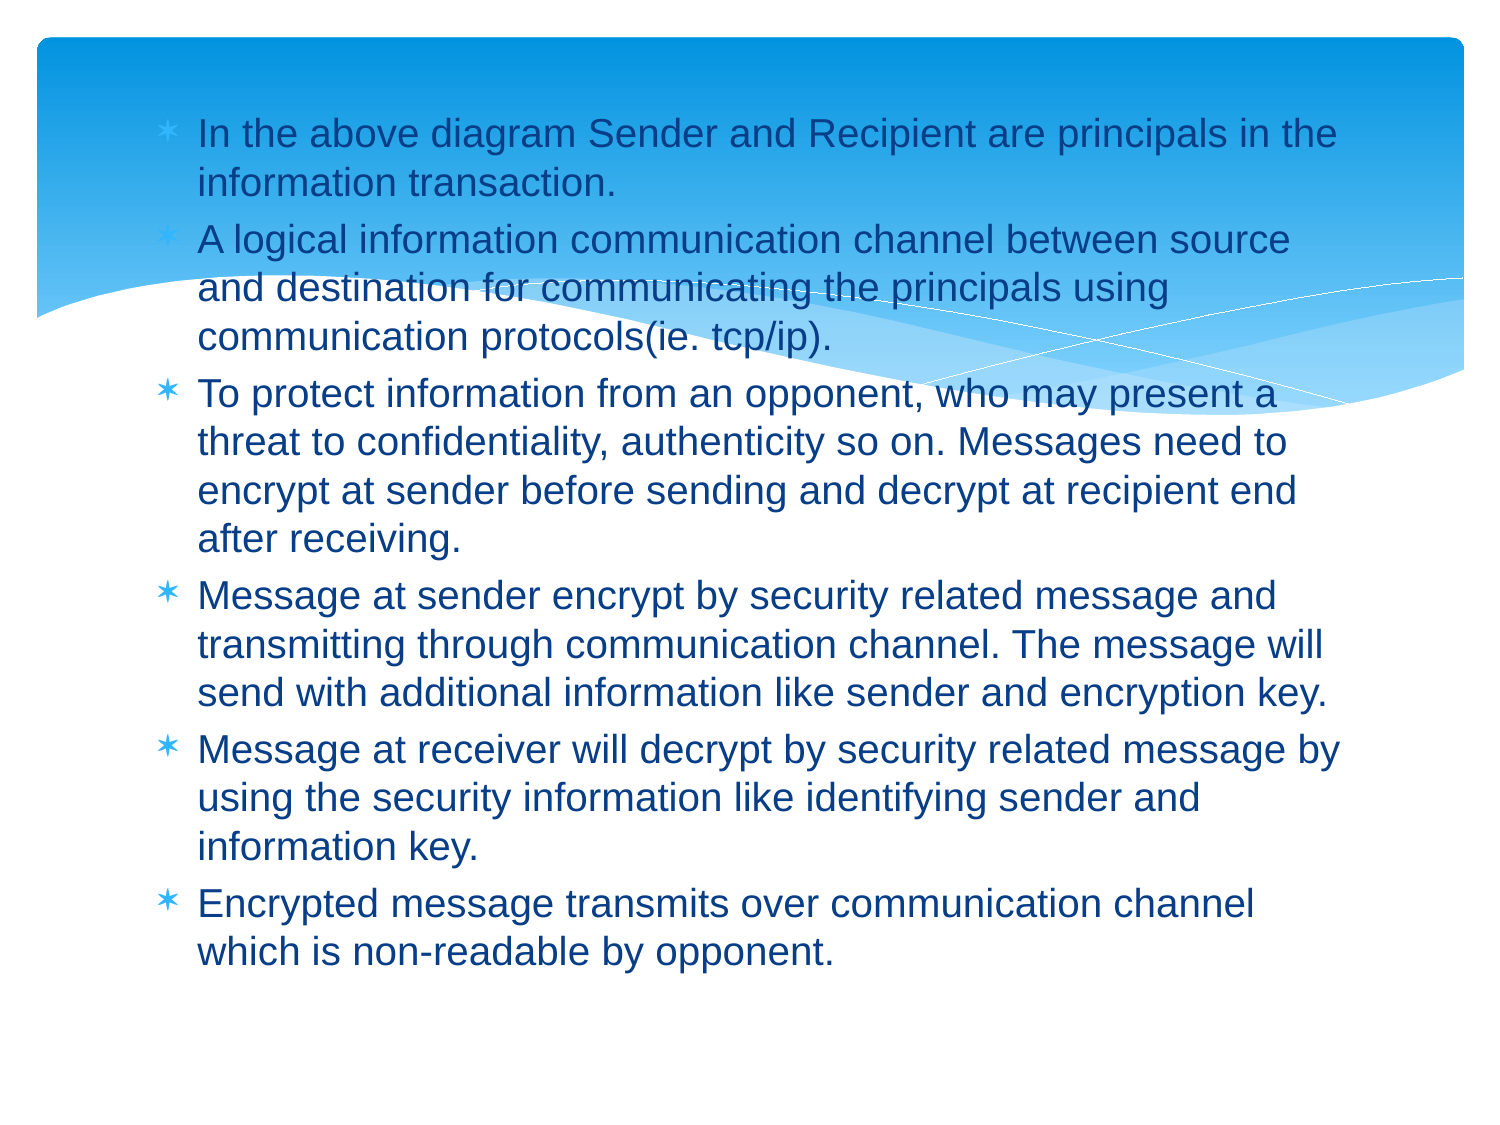

In the above diagram Sender and Recipient are principals in the information transaction.
A logical information communication channel between source and destination for communicating the principals using communication protocols(ie. tcp/ip).
To protect information from an opponent, who may present a threat to confidentiality, authenticity so on. Messages need to encrypt at sender before sending and decrypt at recipient end after receiving.
Message at sender encrypt by security related message and transmitting through communication channel. The message will send with additional information like sender and encryption key.
Message at receiver will decrypt by security related message by using the security information like identifying sender and information key.
Encrypted message transmits over communication channel which is non-readable by opponent.